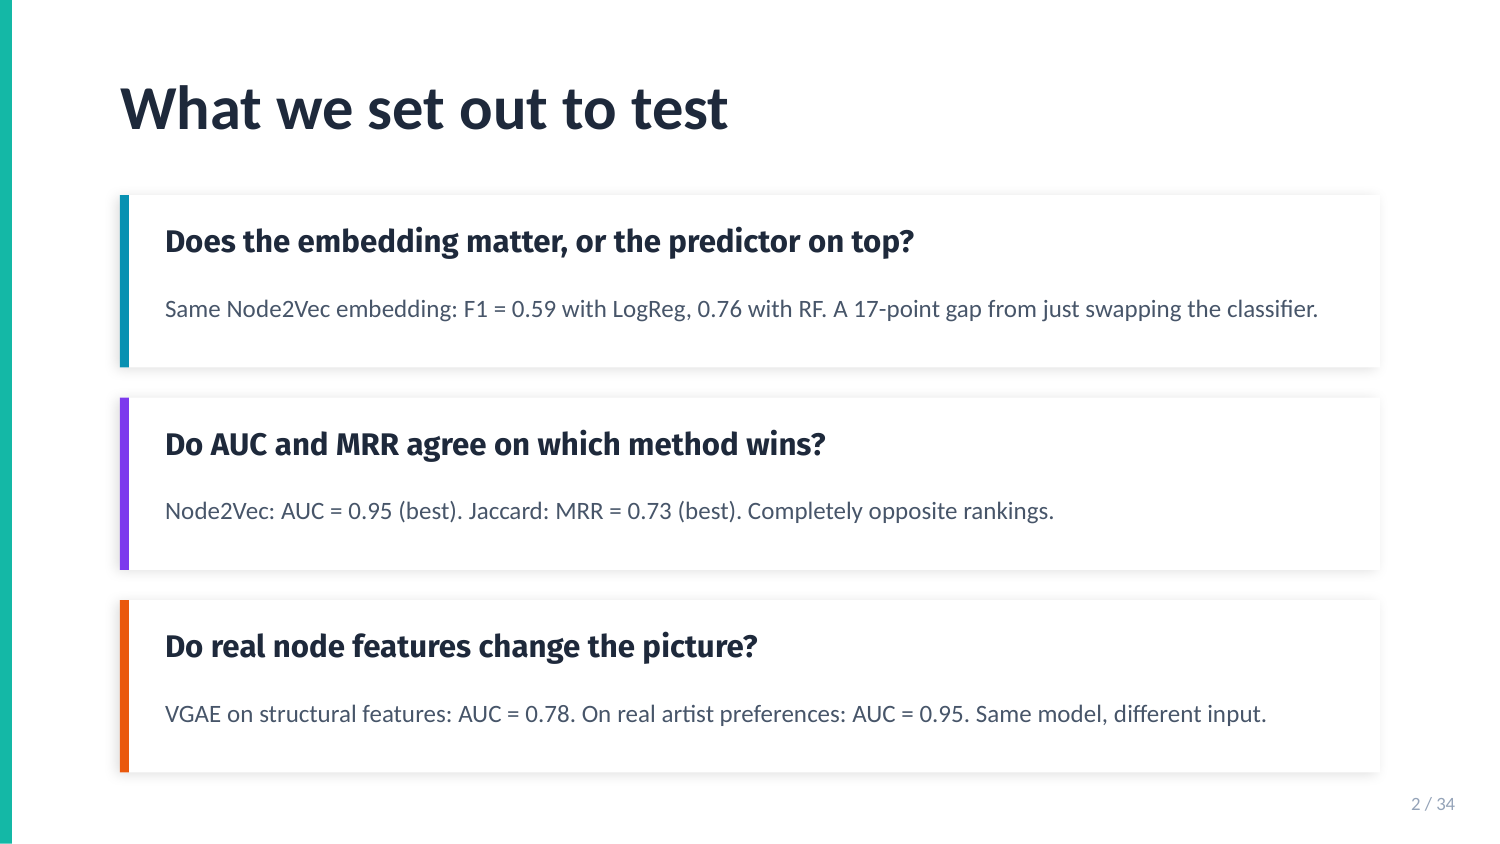

What we set out to test

Does the embedding matter, or the predictor on top?
Same Node2Vec embedding: F1 = 0.59 with LogReg, 0.76 with RF. A 17-point gap from just swapping the classifier.

Do AUC and MRR agree on which method wins?
Node2Vec: AUC = 0.95 (best). Jaccard: MRR = 0.73 (best). Completely opposite rankings.

Do real node features change the picture?
VGAE on structural features: AUC = 0.78. On real artist preferences: AUC = 0.95. Same model, different input.
2 / 34